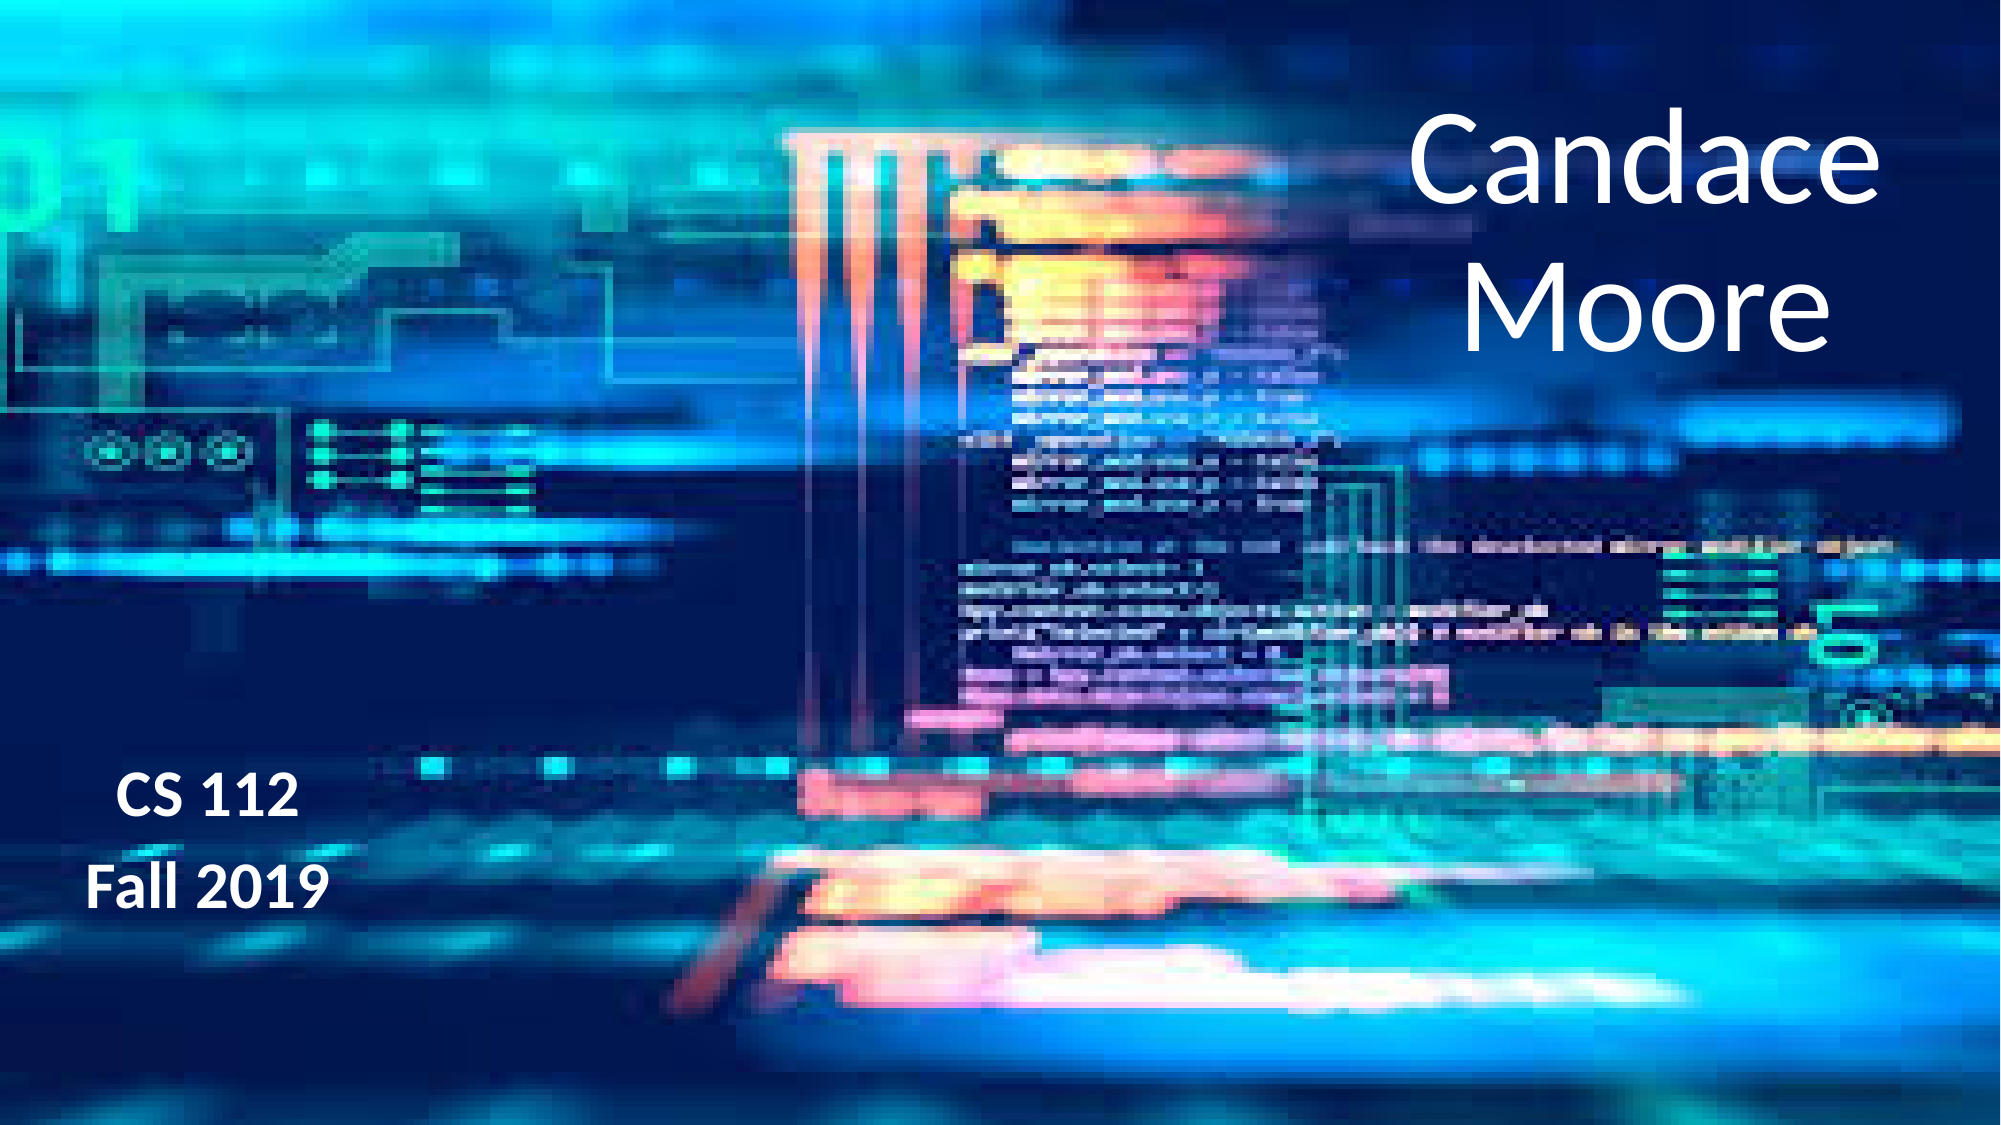

# Candace Moore
CS 112
Fall 2019